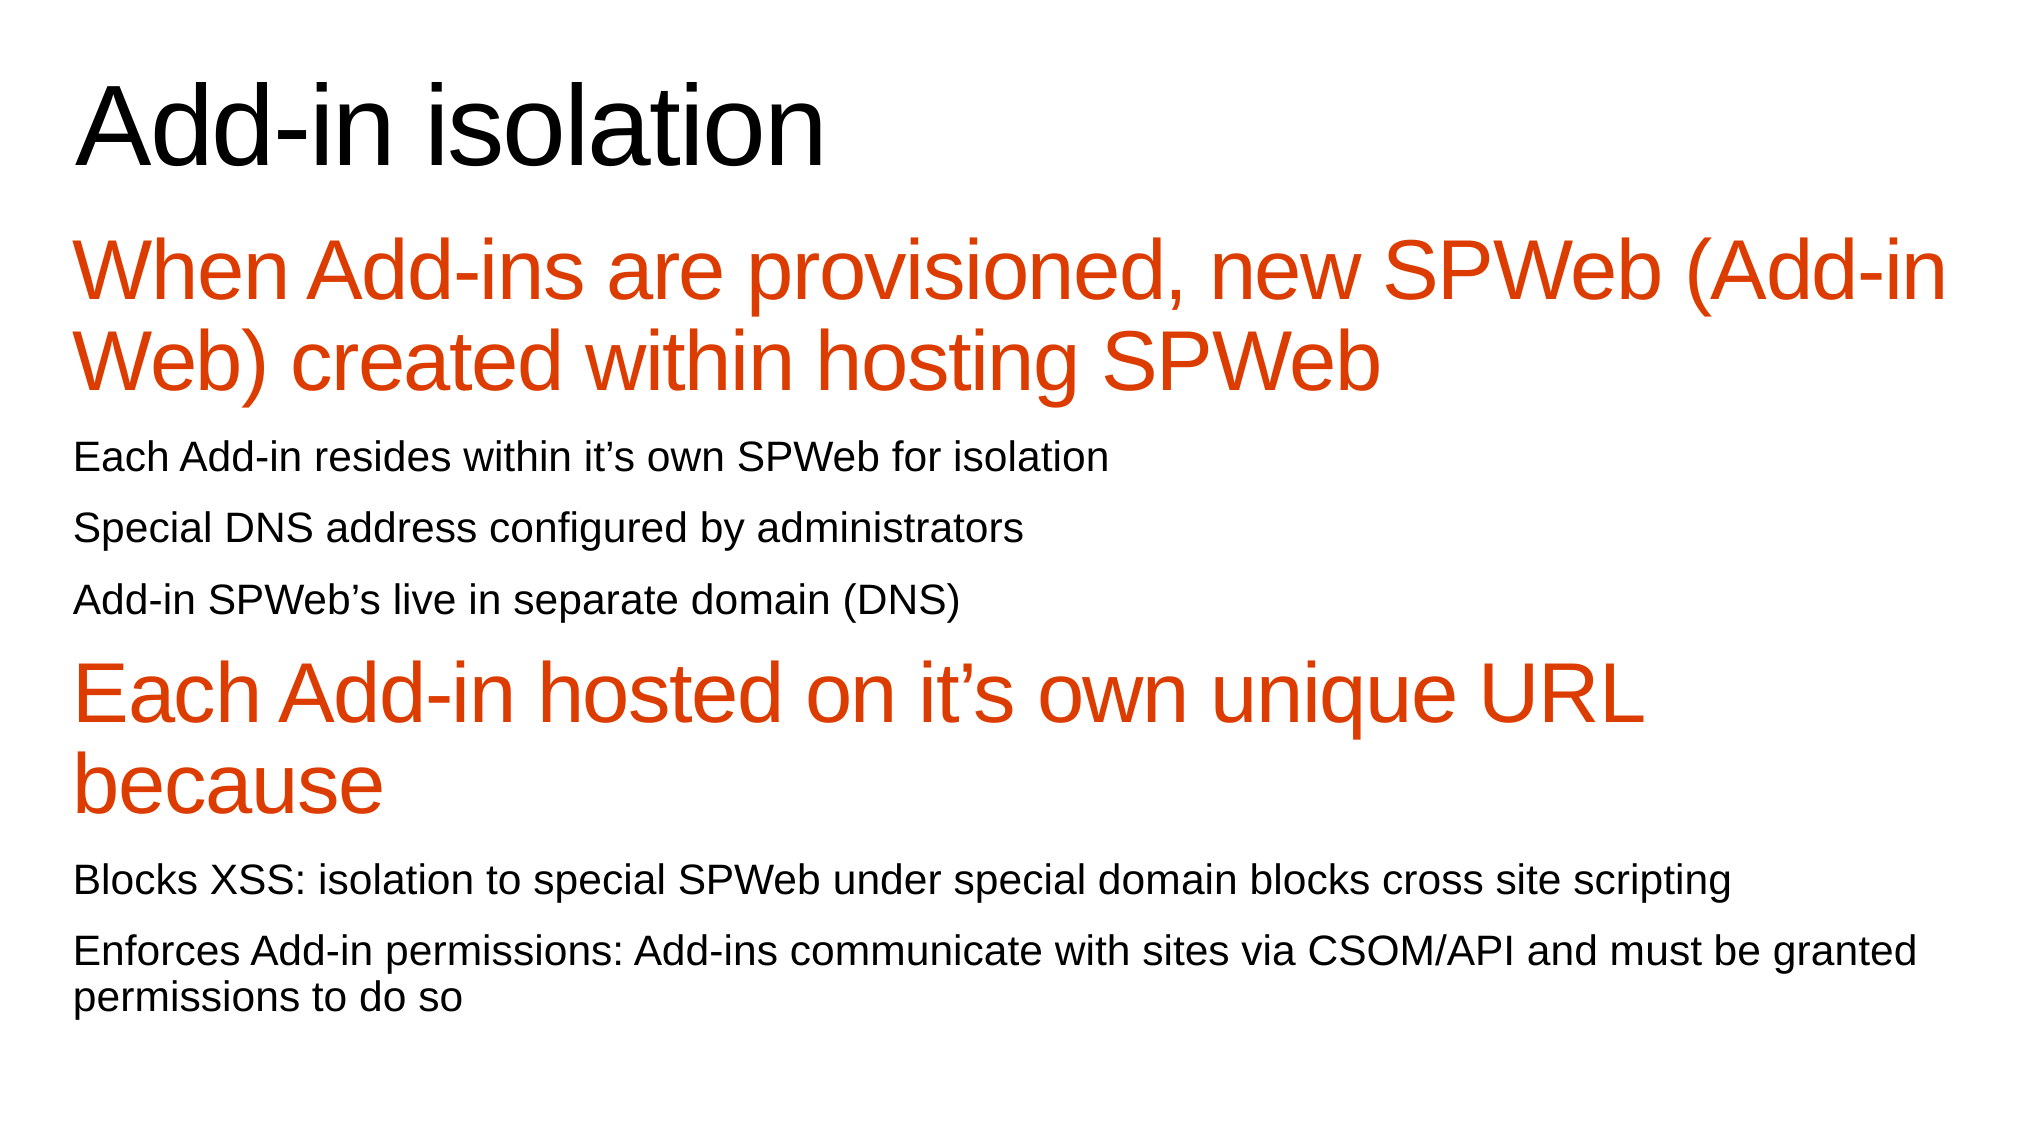

# Add-in isolation
When Add-ins are provisioned, new SPWeb (Add-in Web) created within hosting SPWeb
Each Add-in resides within it’s own SPWeb for isolation
Special DNS address configured by administrators
Add-in SPWeb’s live in separate domain (DNS)
Each Add-in hosted on it’s own unique URL because
Blocks XSS: isolation to special SPWeb under special domain blocks cross site scripting
Enforces Add-in permissions: Add-ins communicate with sites via CSOM/API and must be granted permissions to do so